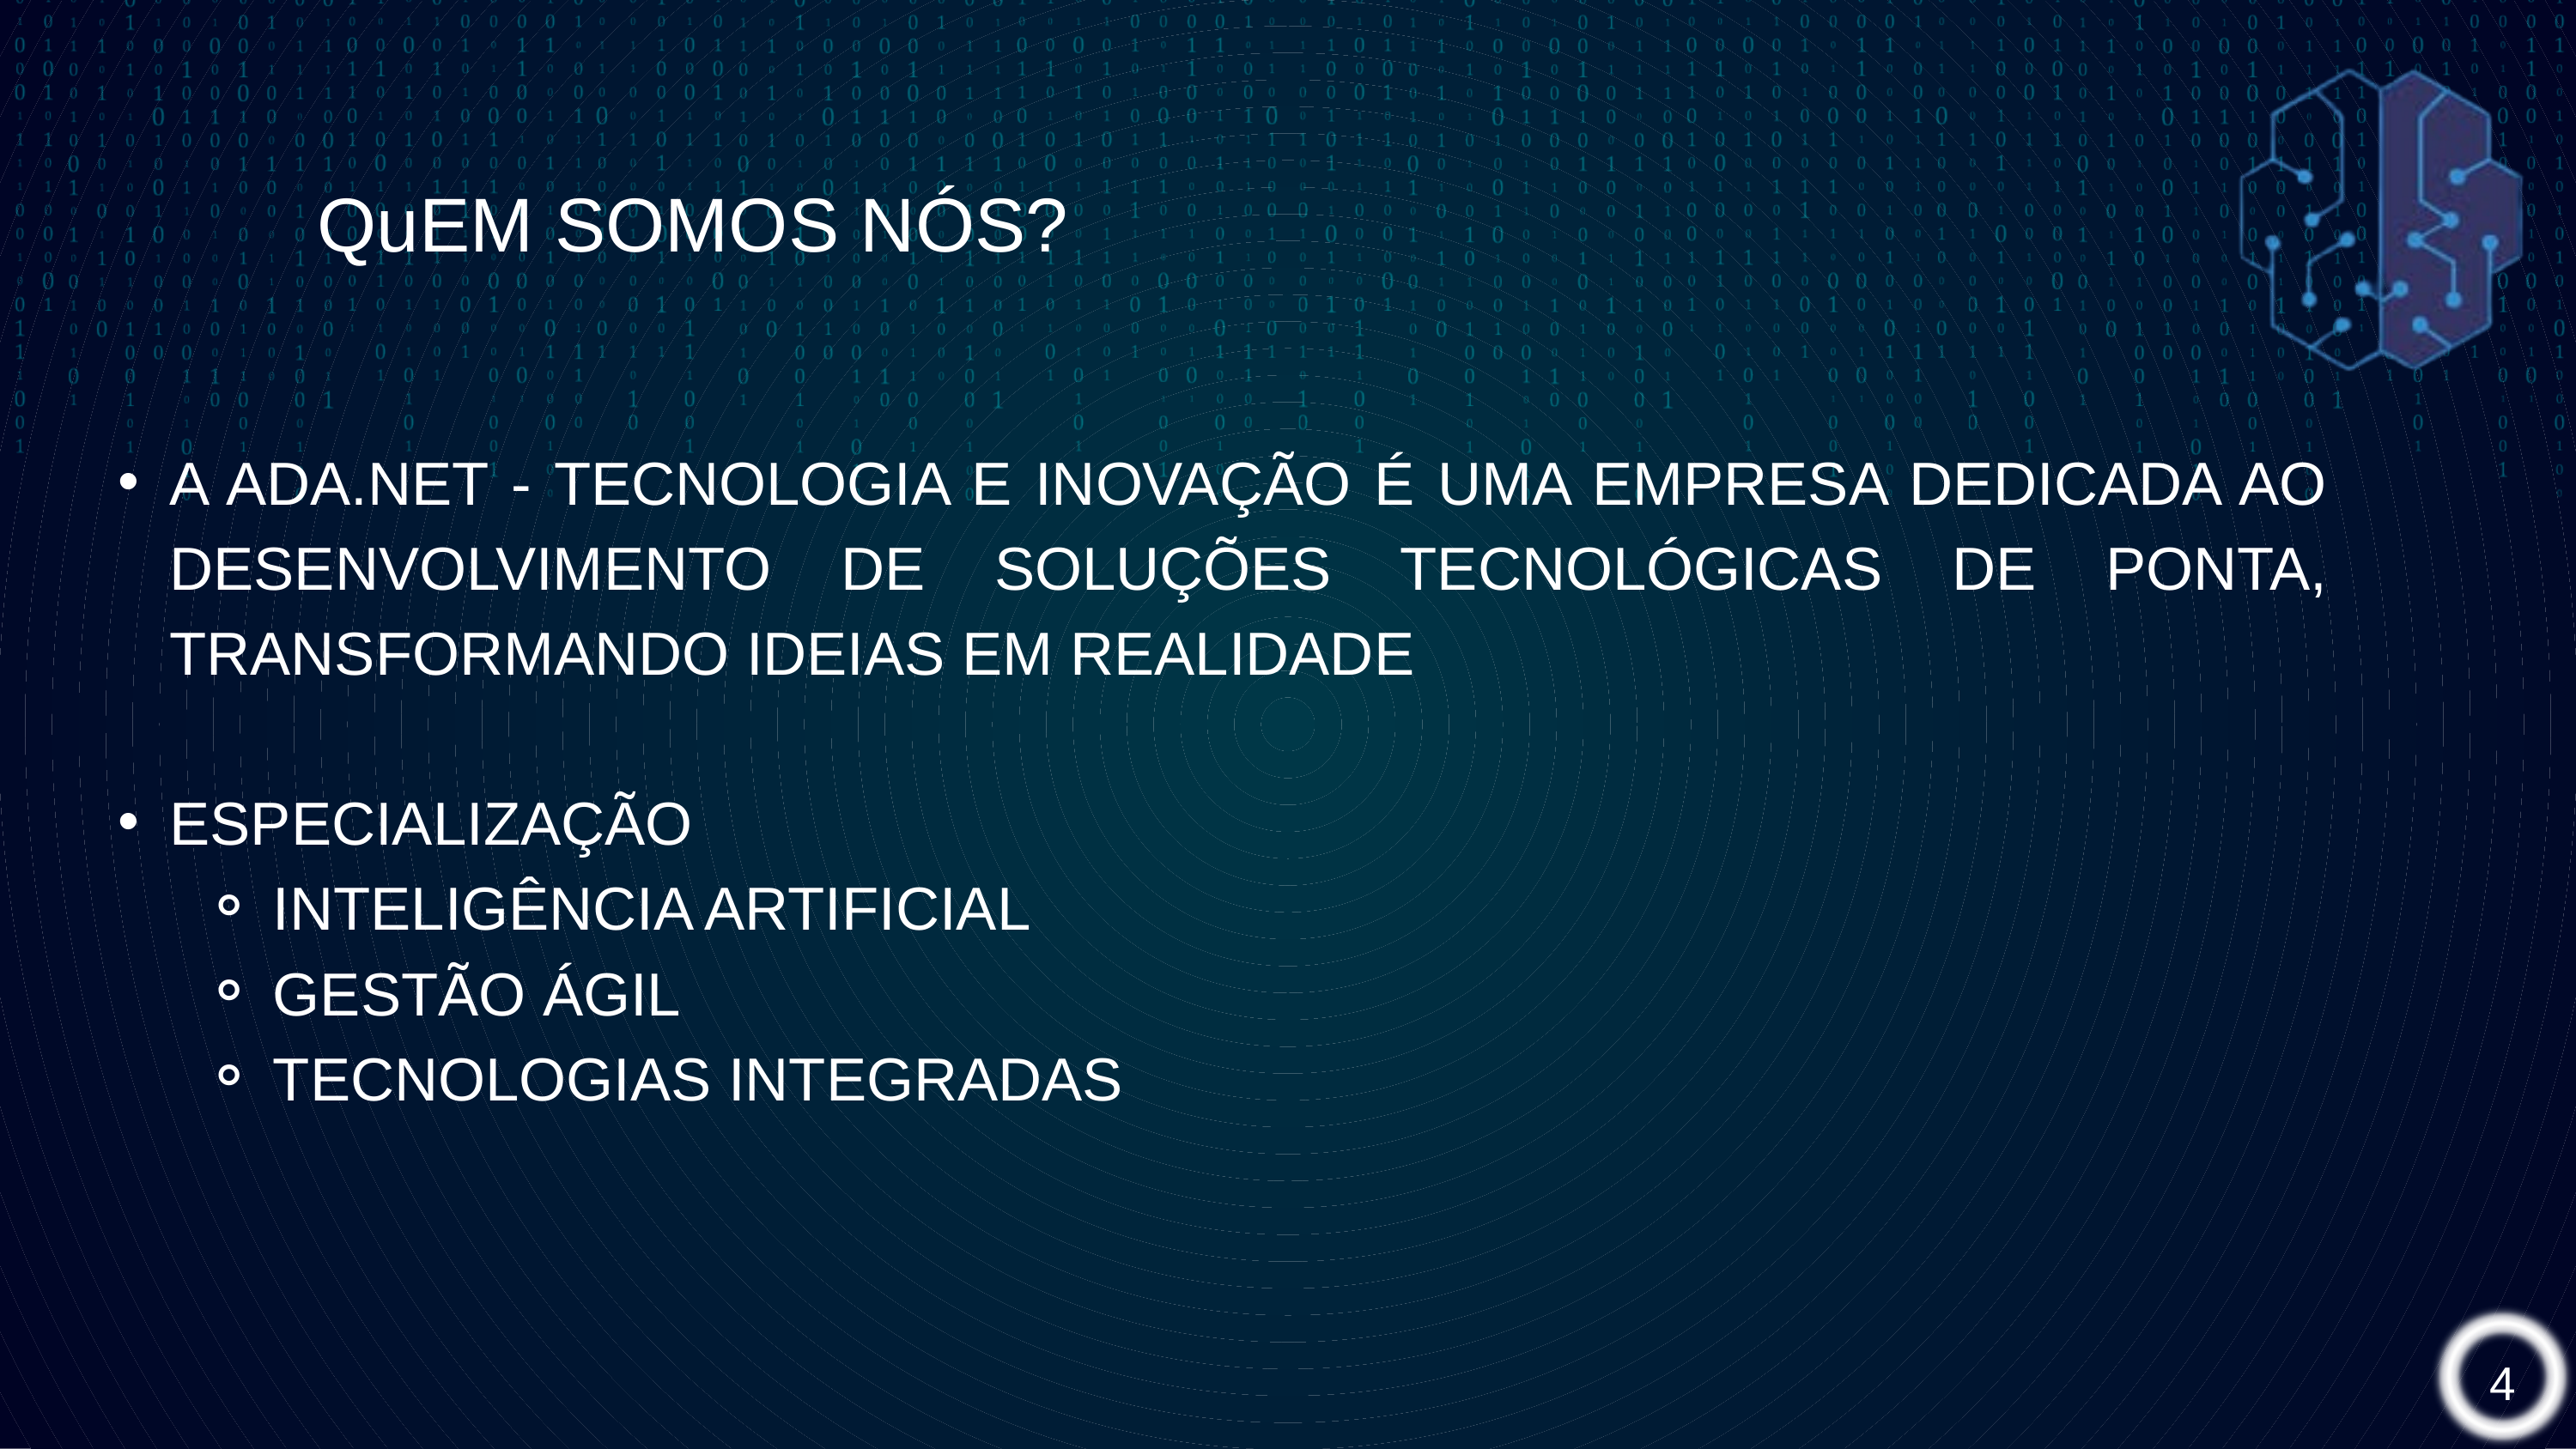

QuEM SOMOS NÓS?

A ADA.NET - TECNOLOGIA E INOVAÇÃO É UMA EMPRESA DEDICADA AO DESENVOLVIMENTO DE SOLUÇÕES TECNOLÓGICAS DE PONTA, TRANSFORMANDO IDEIAS EM REALIDADE

ESPECIALIZAÇÃO
INTELIGÊNCIA ARTIFICIAL
GESTÃO ÁGIL
TECNOLOGIAS INTEGRADAS

4